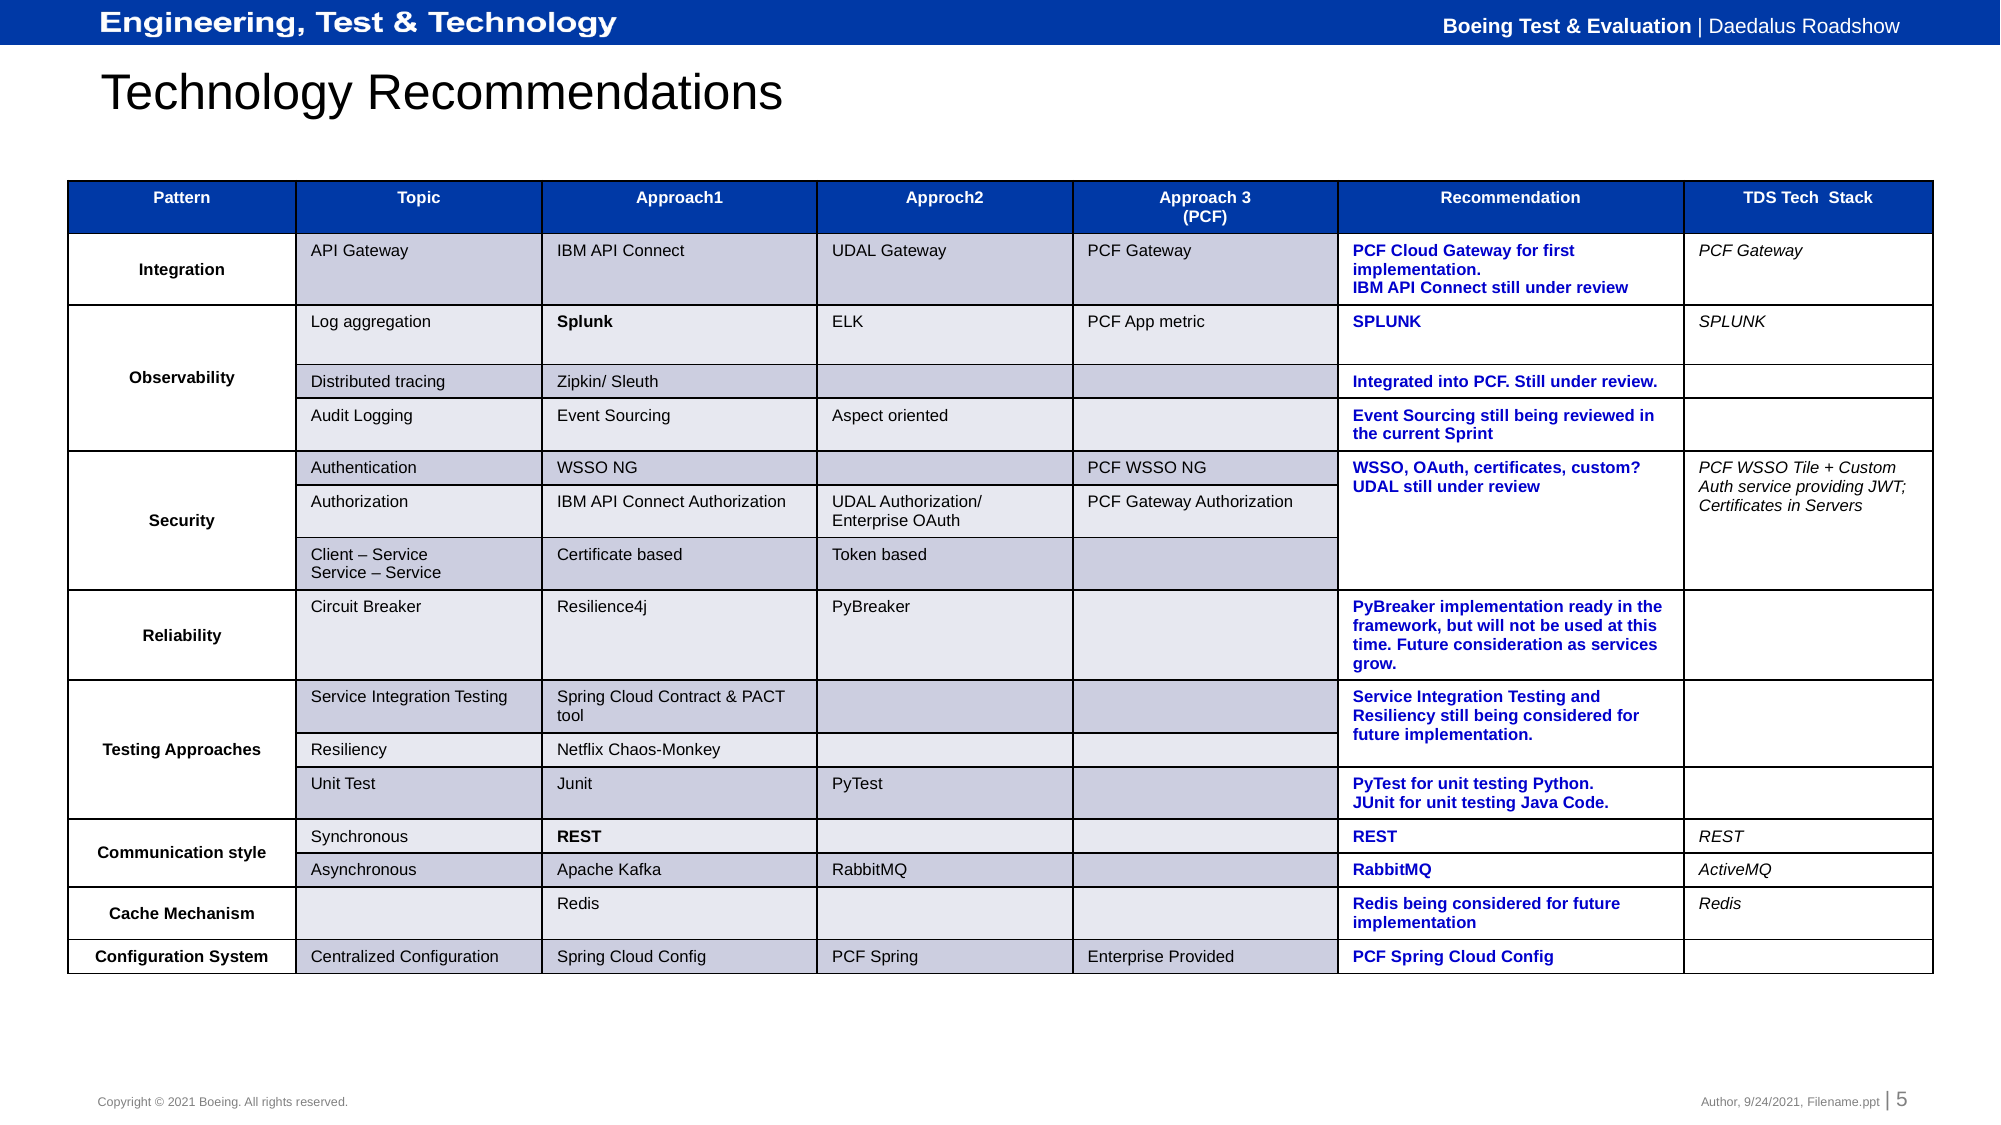

# Technology Recommendations
| Pattern | Topic | Approach1 | Approch2 | Approach 3 (PCF) | Recommendation | TDS Tech Stack |
| --- | --- | --- | --- | --- | --- | --- |
| Integration | API Gateway | IBM API Connect | UDAL Gateway | PCF Gateway | PCF Cloud Gateway for first implementation. IBM API Connect still under review | PCF Gateway |
| Observability | Log aggregation | Splunk | ELK | PCF App metric | SPLUNK | SPLUNK |
|  | Distributed tracing | Zipkin/ Sleuth |  |  | Integrated into PCF. Still under review. |  |
|  | Audit Logging | Event Sourcing | Aspect oriented |  | Event Sourcing still being reviewed in the current Sprint |  |
| Security | Authentication | WSSO NG |  | PCF WSSO NG | WSSO, OAuth, certificates, custom? UDAL still under review | PCF WSSO Tile + Custom Auth service providing JWT; Certificates in Servers |
|  | Authorization | IBM API Connect Authorization | UDAL Authorization/ Enterprise OAuth | PCF Gateway Authorization |  |  |
|  | Client – Service Service – Service | Certificate based | Token based |  |  |  |
| Reliability | Circuit Breaker | Resilience4j | PyBreaker |  | PyBreaker implementation ready in the framework, but will not be used at this time. Future consideration as services grow. |  |
| Testing Approaches | Service Integration Testing | Spring Cloud Contract & PACT tool |  |  | Service Integration Testing and Resiliency still being considered for future implementation. |  |
|  | Resiliency | Netflix Chaos-Monkey |  |  |  |  |
|  | Unit Test | Junit | PyTest |  | PyTest for unit testing Python. JUnit for unit testing Java Code. |  |
| Communication style | Synchronous | REST |  |  | REST | REST |
|  | Asynchronous | Apache Kafka | RabbitMQ |  | RabbitMQ | ActiveMQ |
| Cache Mechanism |  | Redis |  |  | Redis being considered for future implementation | Redis |
| Configuration System | Centralized Configuration | Spring Cloud Config | PCF Spring | Enterprise Provided | PCF Spring Cloud Config |  |
Author, 9/24/2021, Filename.ppt | 5